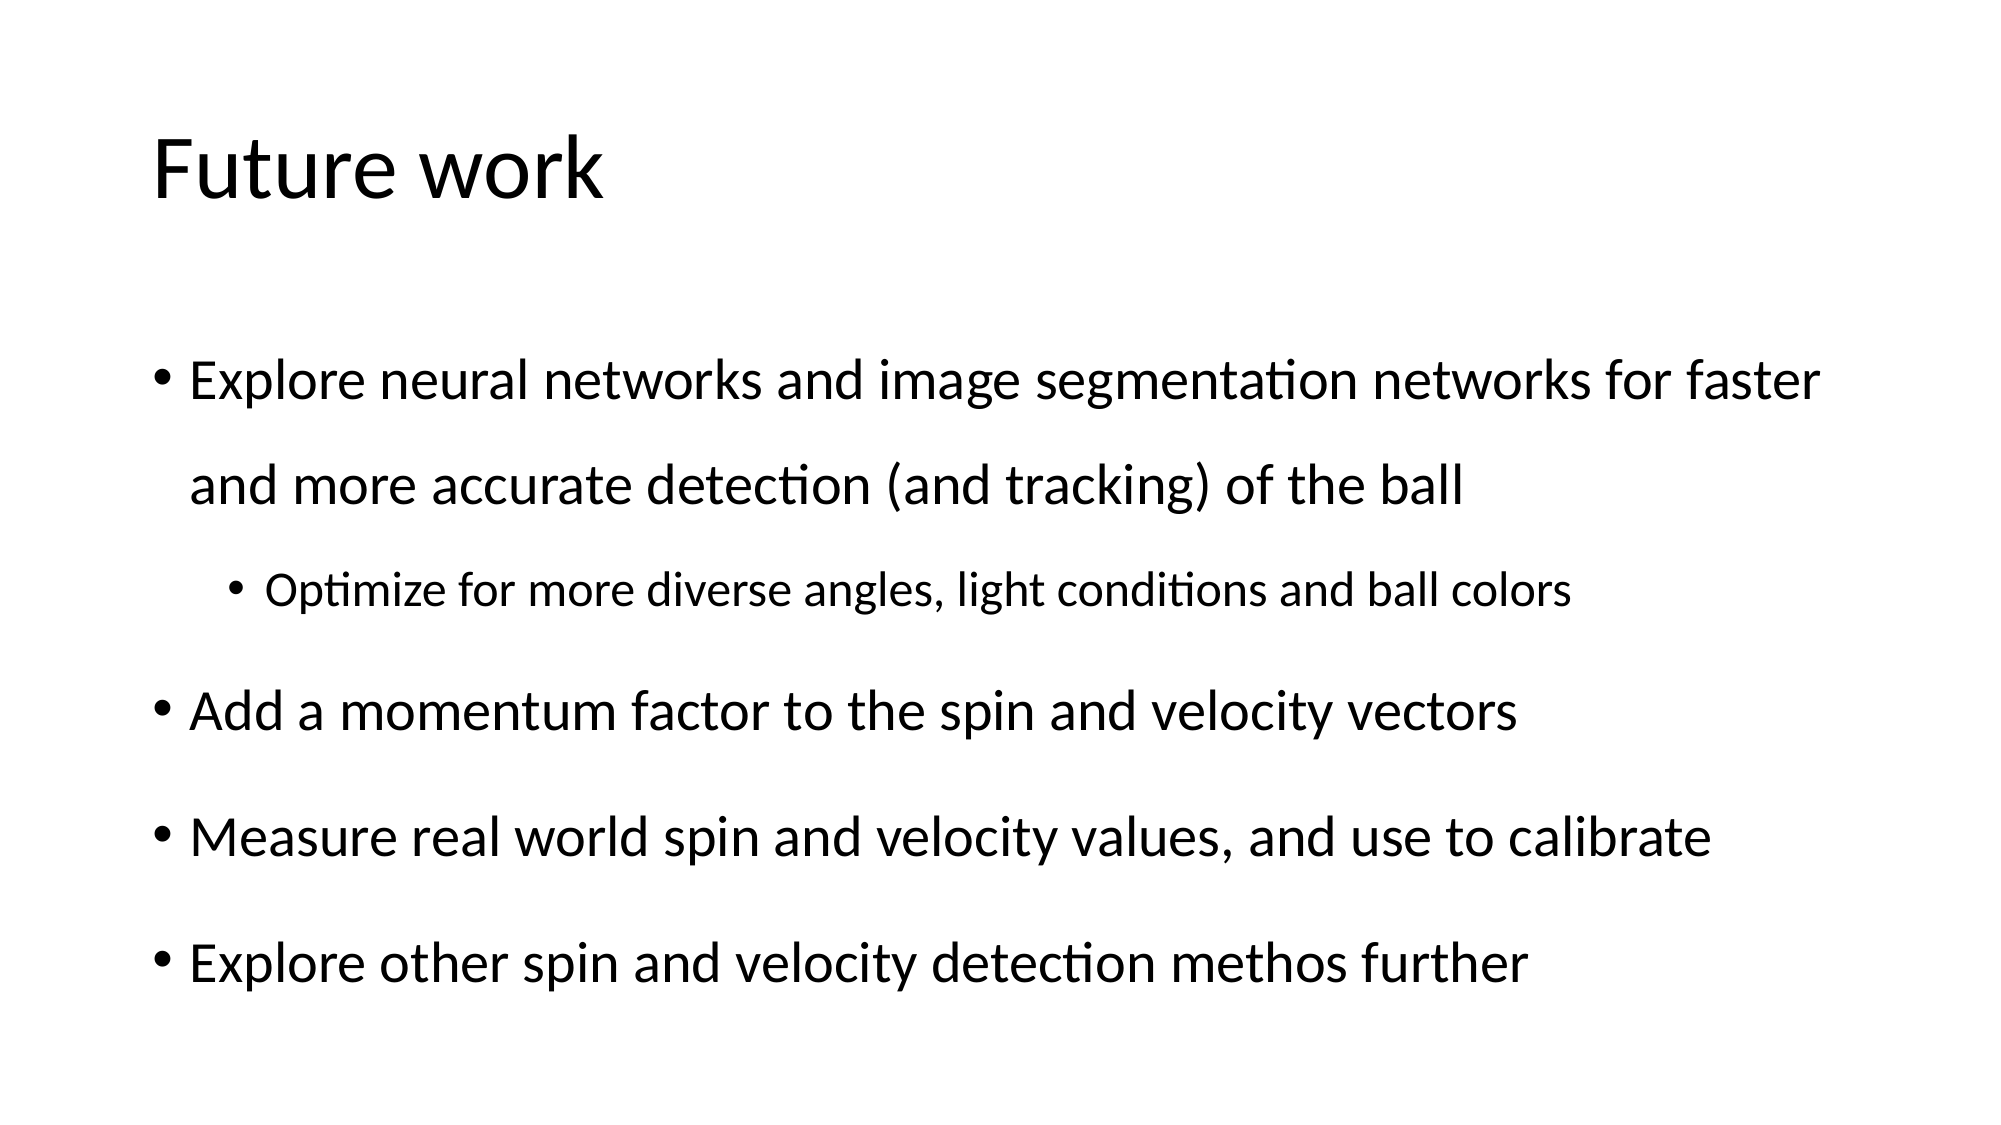

# Future work
Explore neural networks and image segmentation networks for faster and more accurate detection (and tracking) of the ball
Optimize for more diverse angles, light conditions and ball colors
Add a momentum factor to the spin and velocity vectors
Measure real world spin and velocity values, and use to calibrate
Explore other spin and velocity detection methos further